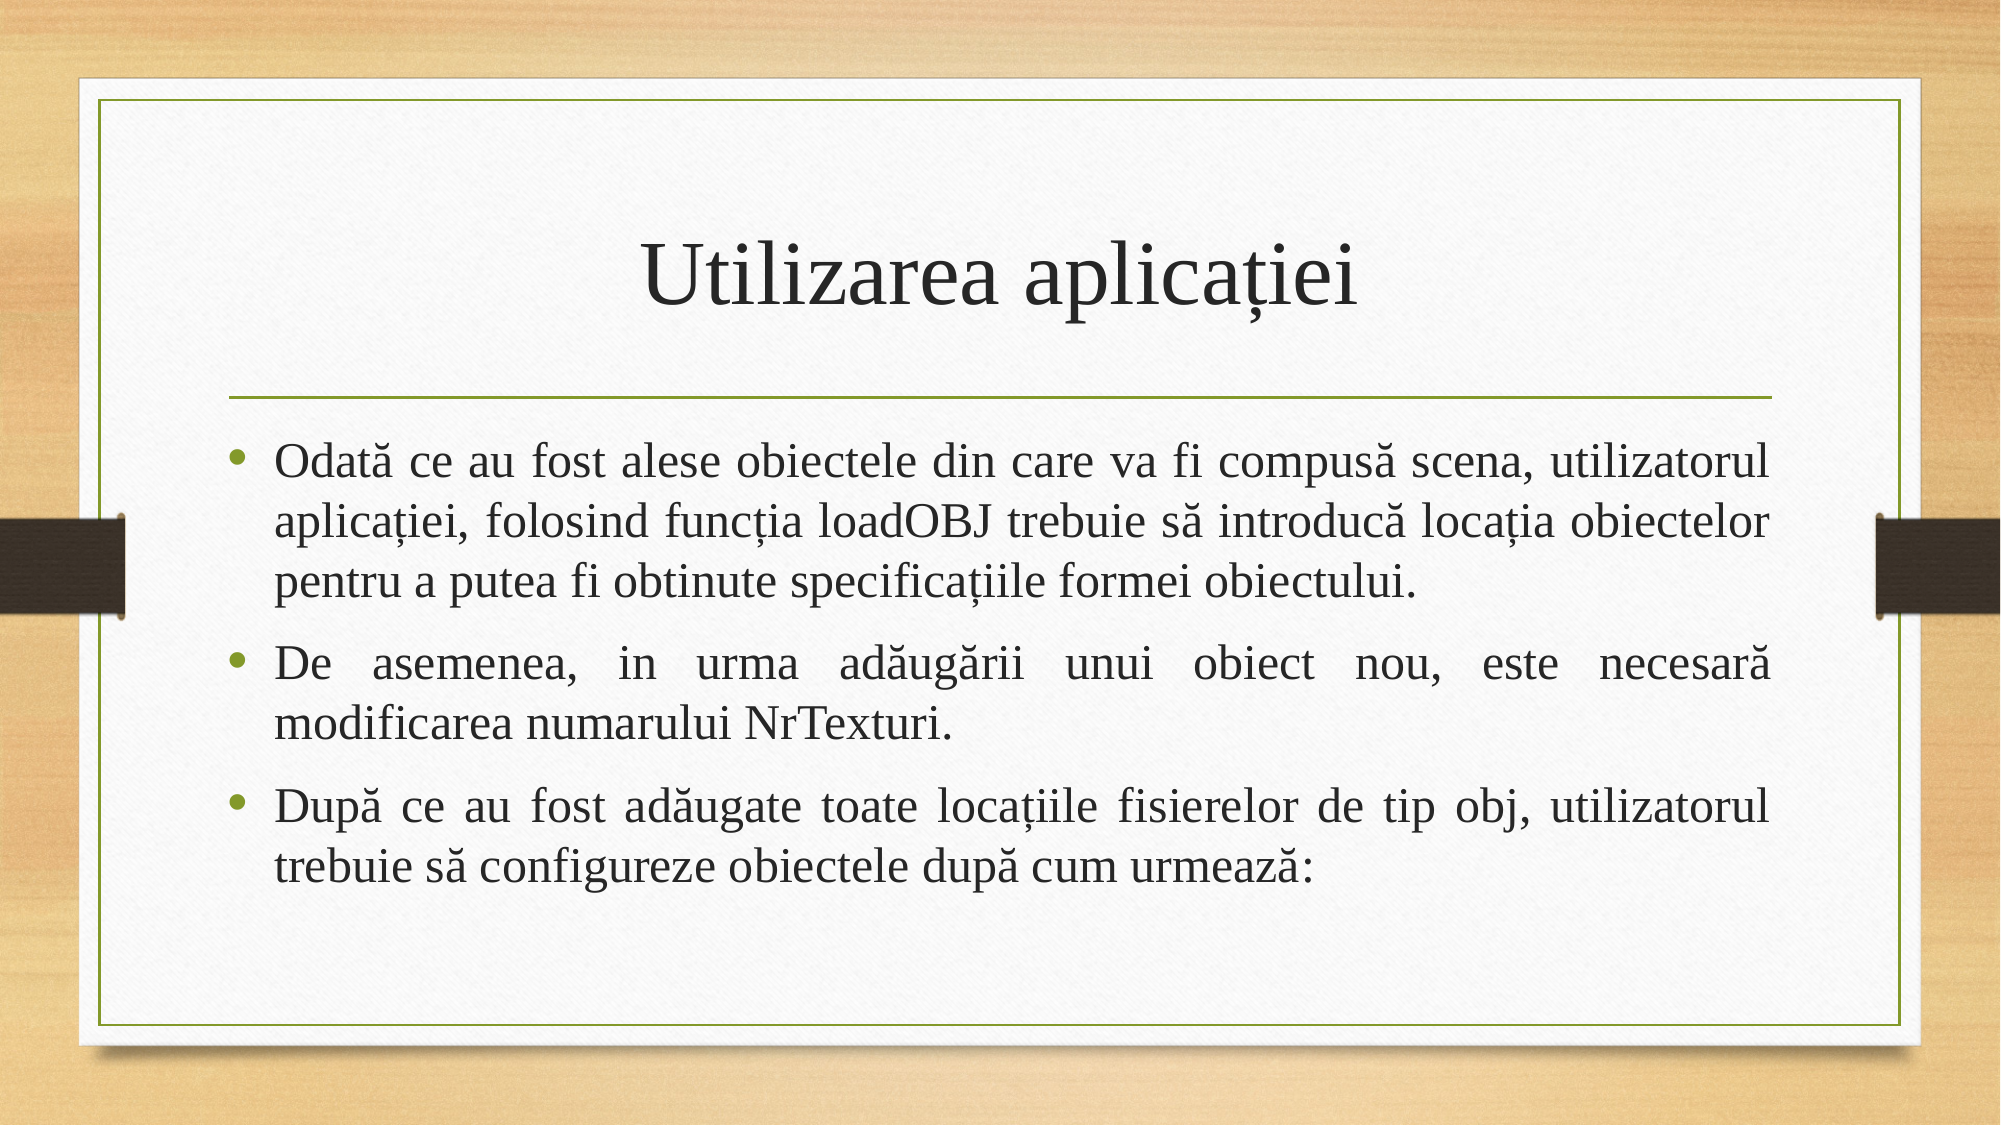

# Utilizarea aplicației
Odată ce au fost alese obiectele din care va fi compusă scena, utilizatorul aplicației, folosind funcția loadOBJ trebuie să introducă locația obiectelor pentru a putea fi obtinute specificațiile formei obiectului.
De asemenea, in urma adăugării unui obiect nou, este necesară modificarea numarului NrTexturi.
După ce au fost adăugate toate locațiile fisierelor de tip obj, utilizatorul trebuie să configureze obiectele după cum urmează: